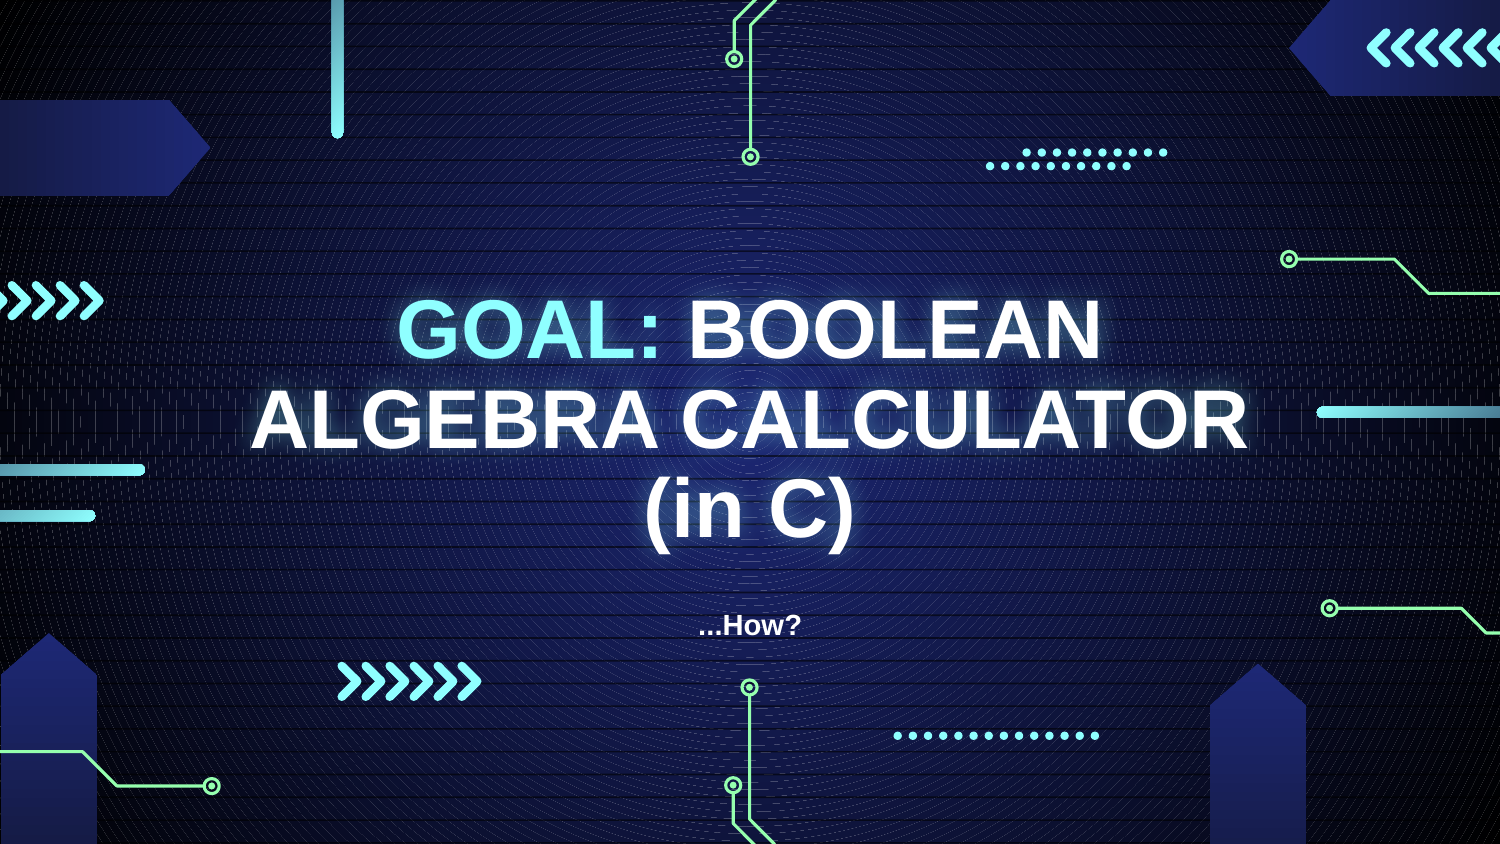

# GOAL: BOOLEAN ALGEBRA CALCULATOR (in C)
...How?